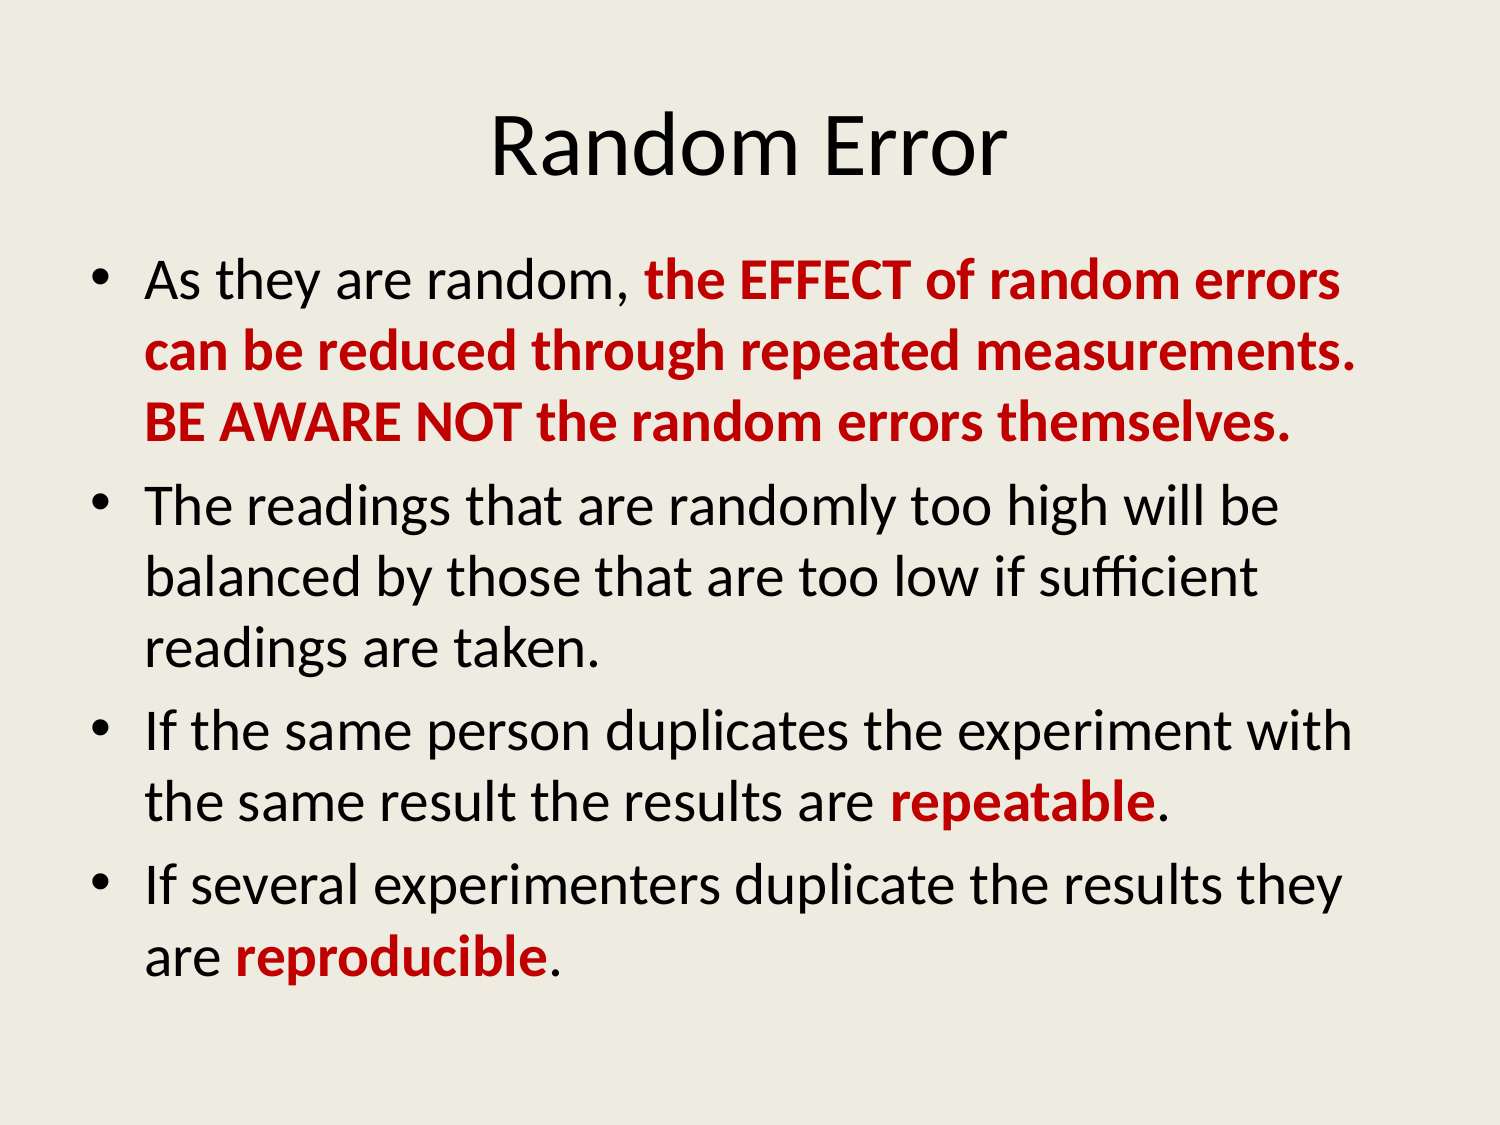

# Random Error
As they are random, the EFFECT of random errors can be reduced through repeated measurements. BE AWARE NOT the random errors themselves.
The readings that are randomly too high will be balanced by those that are too low if sufficient readings are taken.
If the same person duplicates the experiment with the same result the results are repeatable.
If several experimenters duplicate the results they are reproducible.